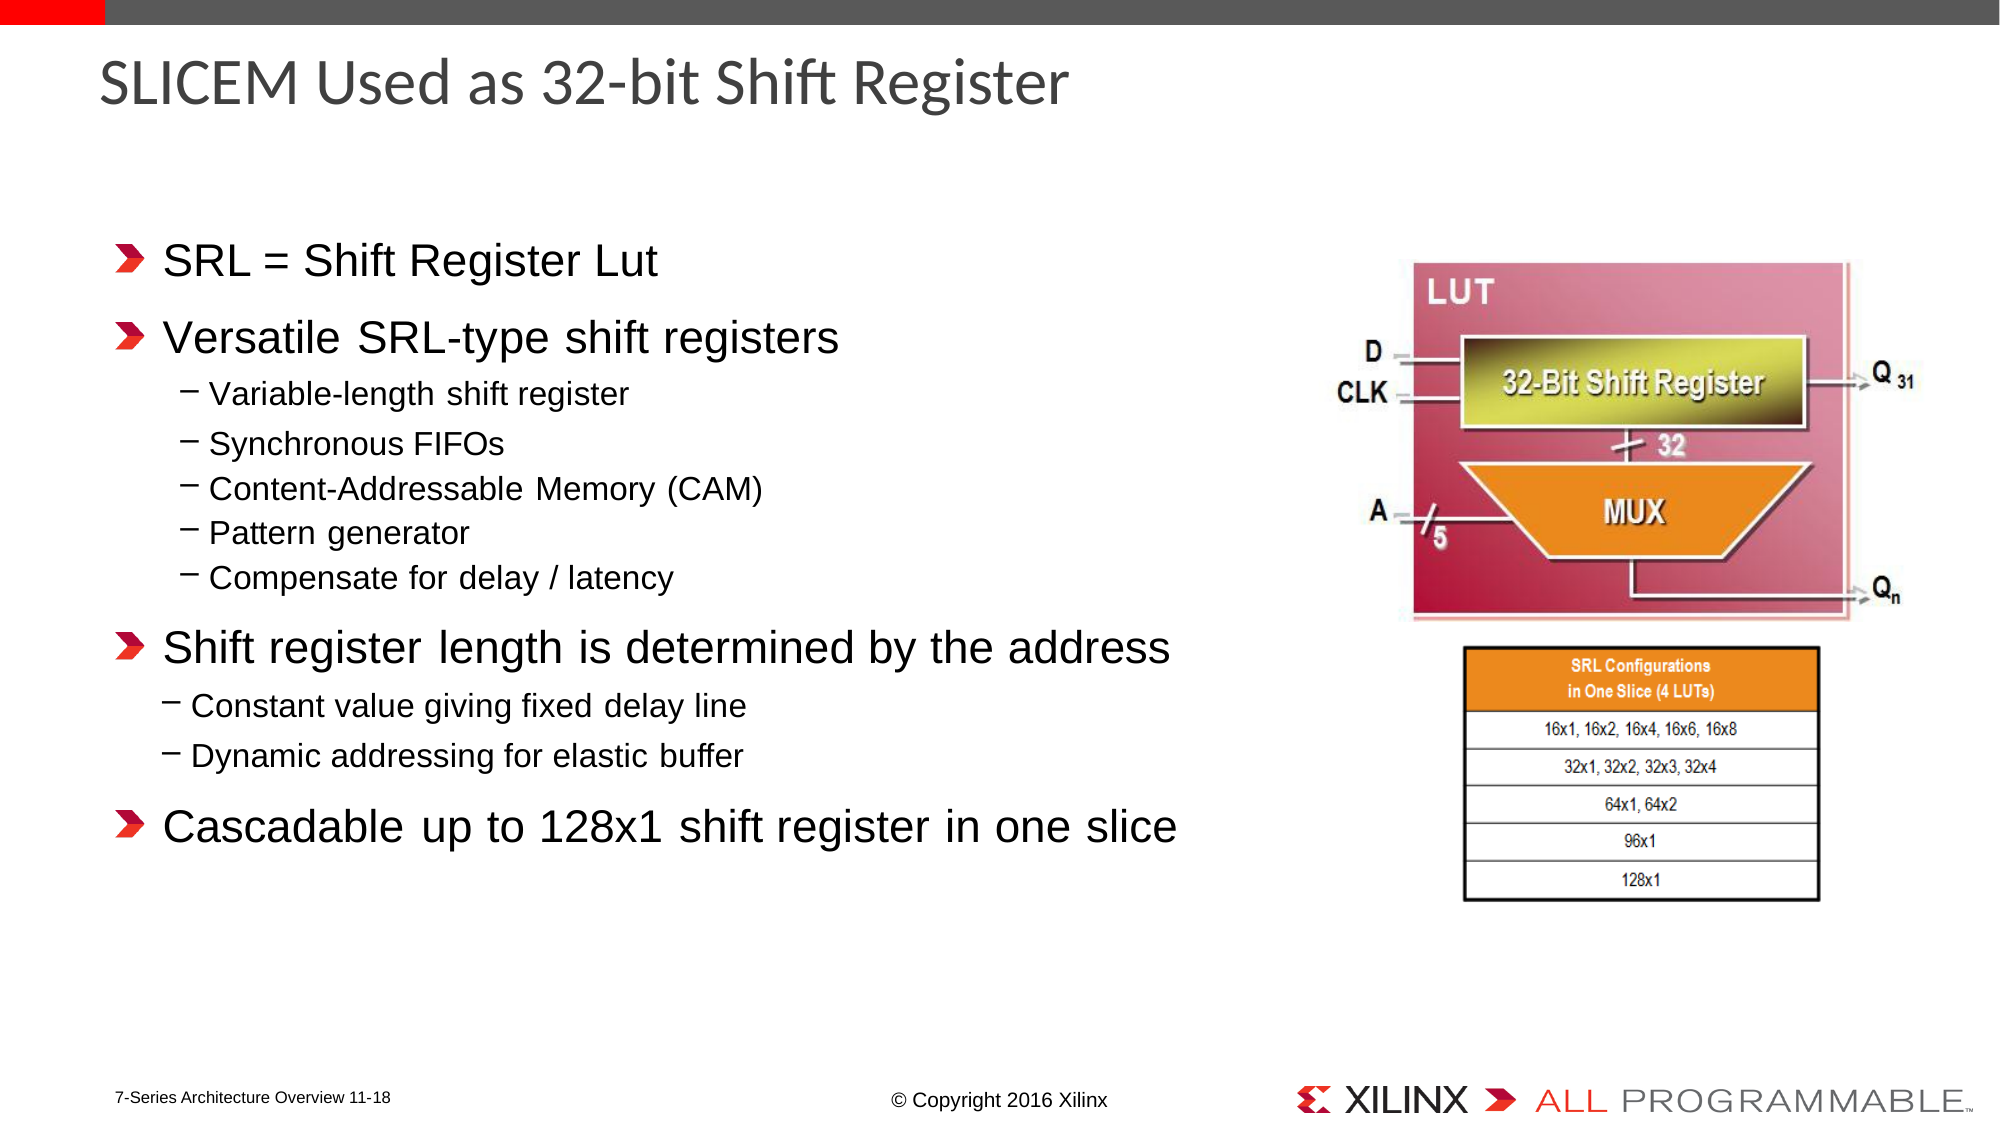

# SLICEM Used as 32-bit Shift Register
SRL = Shift Register Lut
Versatile SRL-type shift registers
Variable-length shift register
Synchronous FIFOs
Content-Addressable Memory (CAM)
Pattern generator
Compensate for delay / latency
Shift register length is determined by the address
Constant value giving fixed delay line
Dynamic addressing for elastic buffer
Cascadable up to 128x1 shift register in one slice

7-Series Architecture Overview 11-18
© Copyright 2016 Xilinx